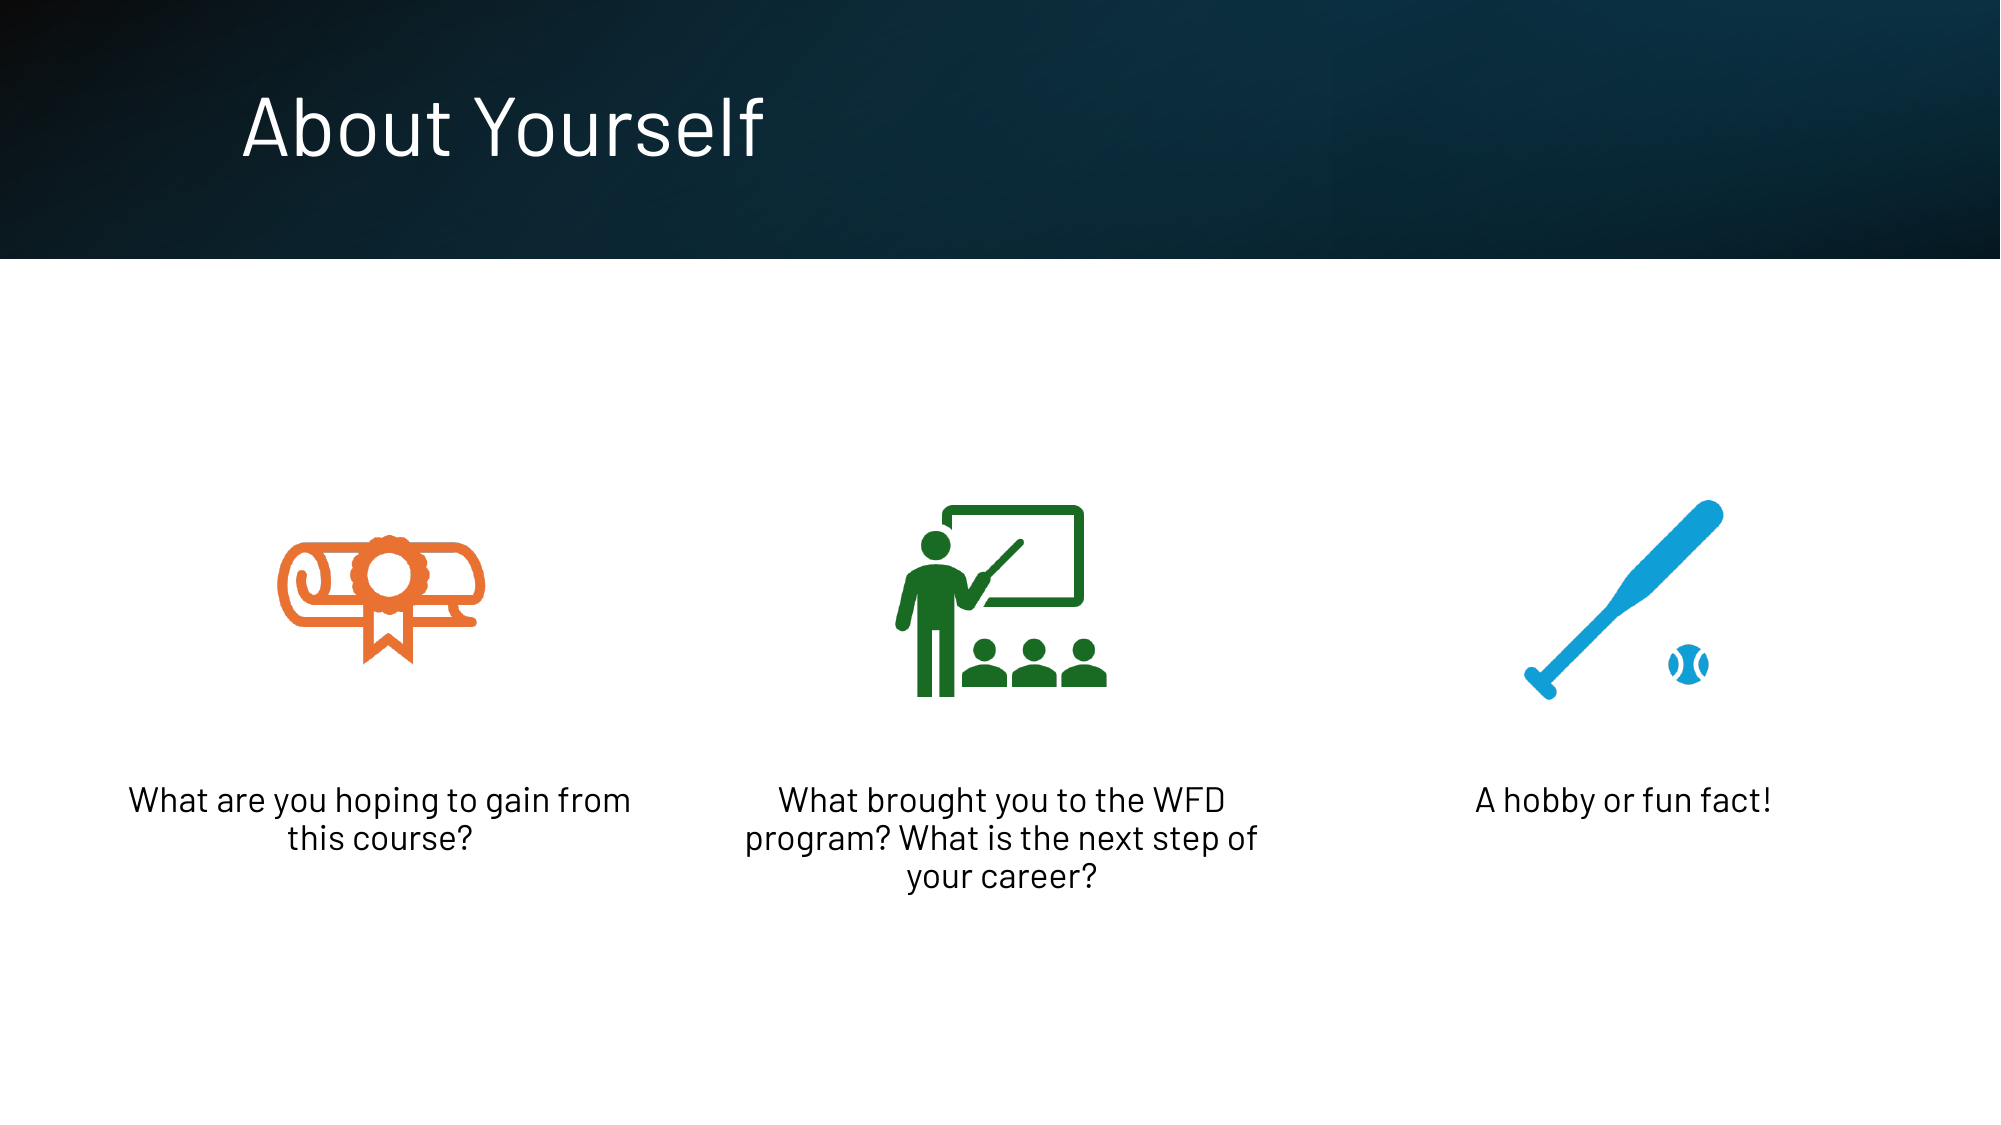

# About Yourself
What are you hoping to gain from this course?
What brought you to the WFD program? What is the next step of your career?
A hobby or fun fact!